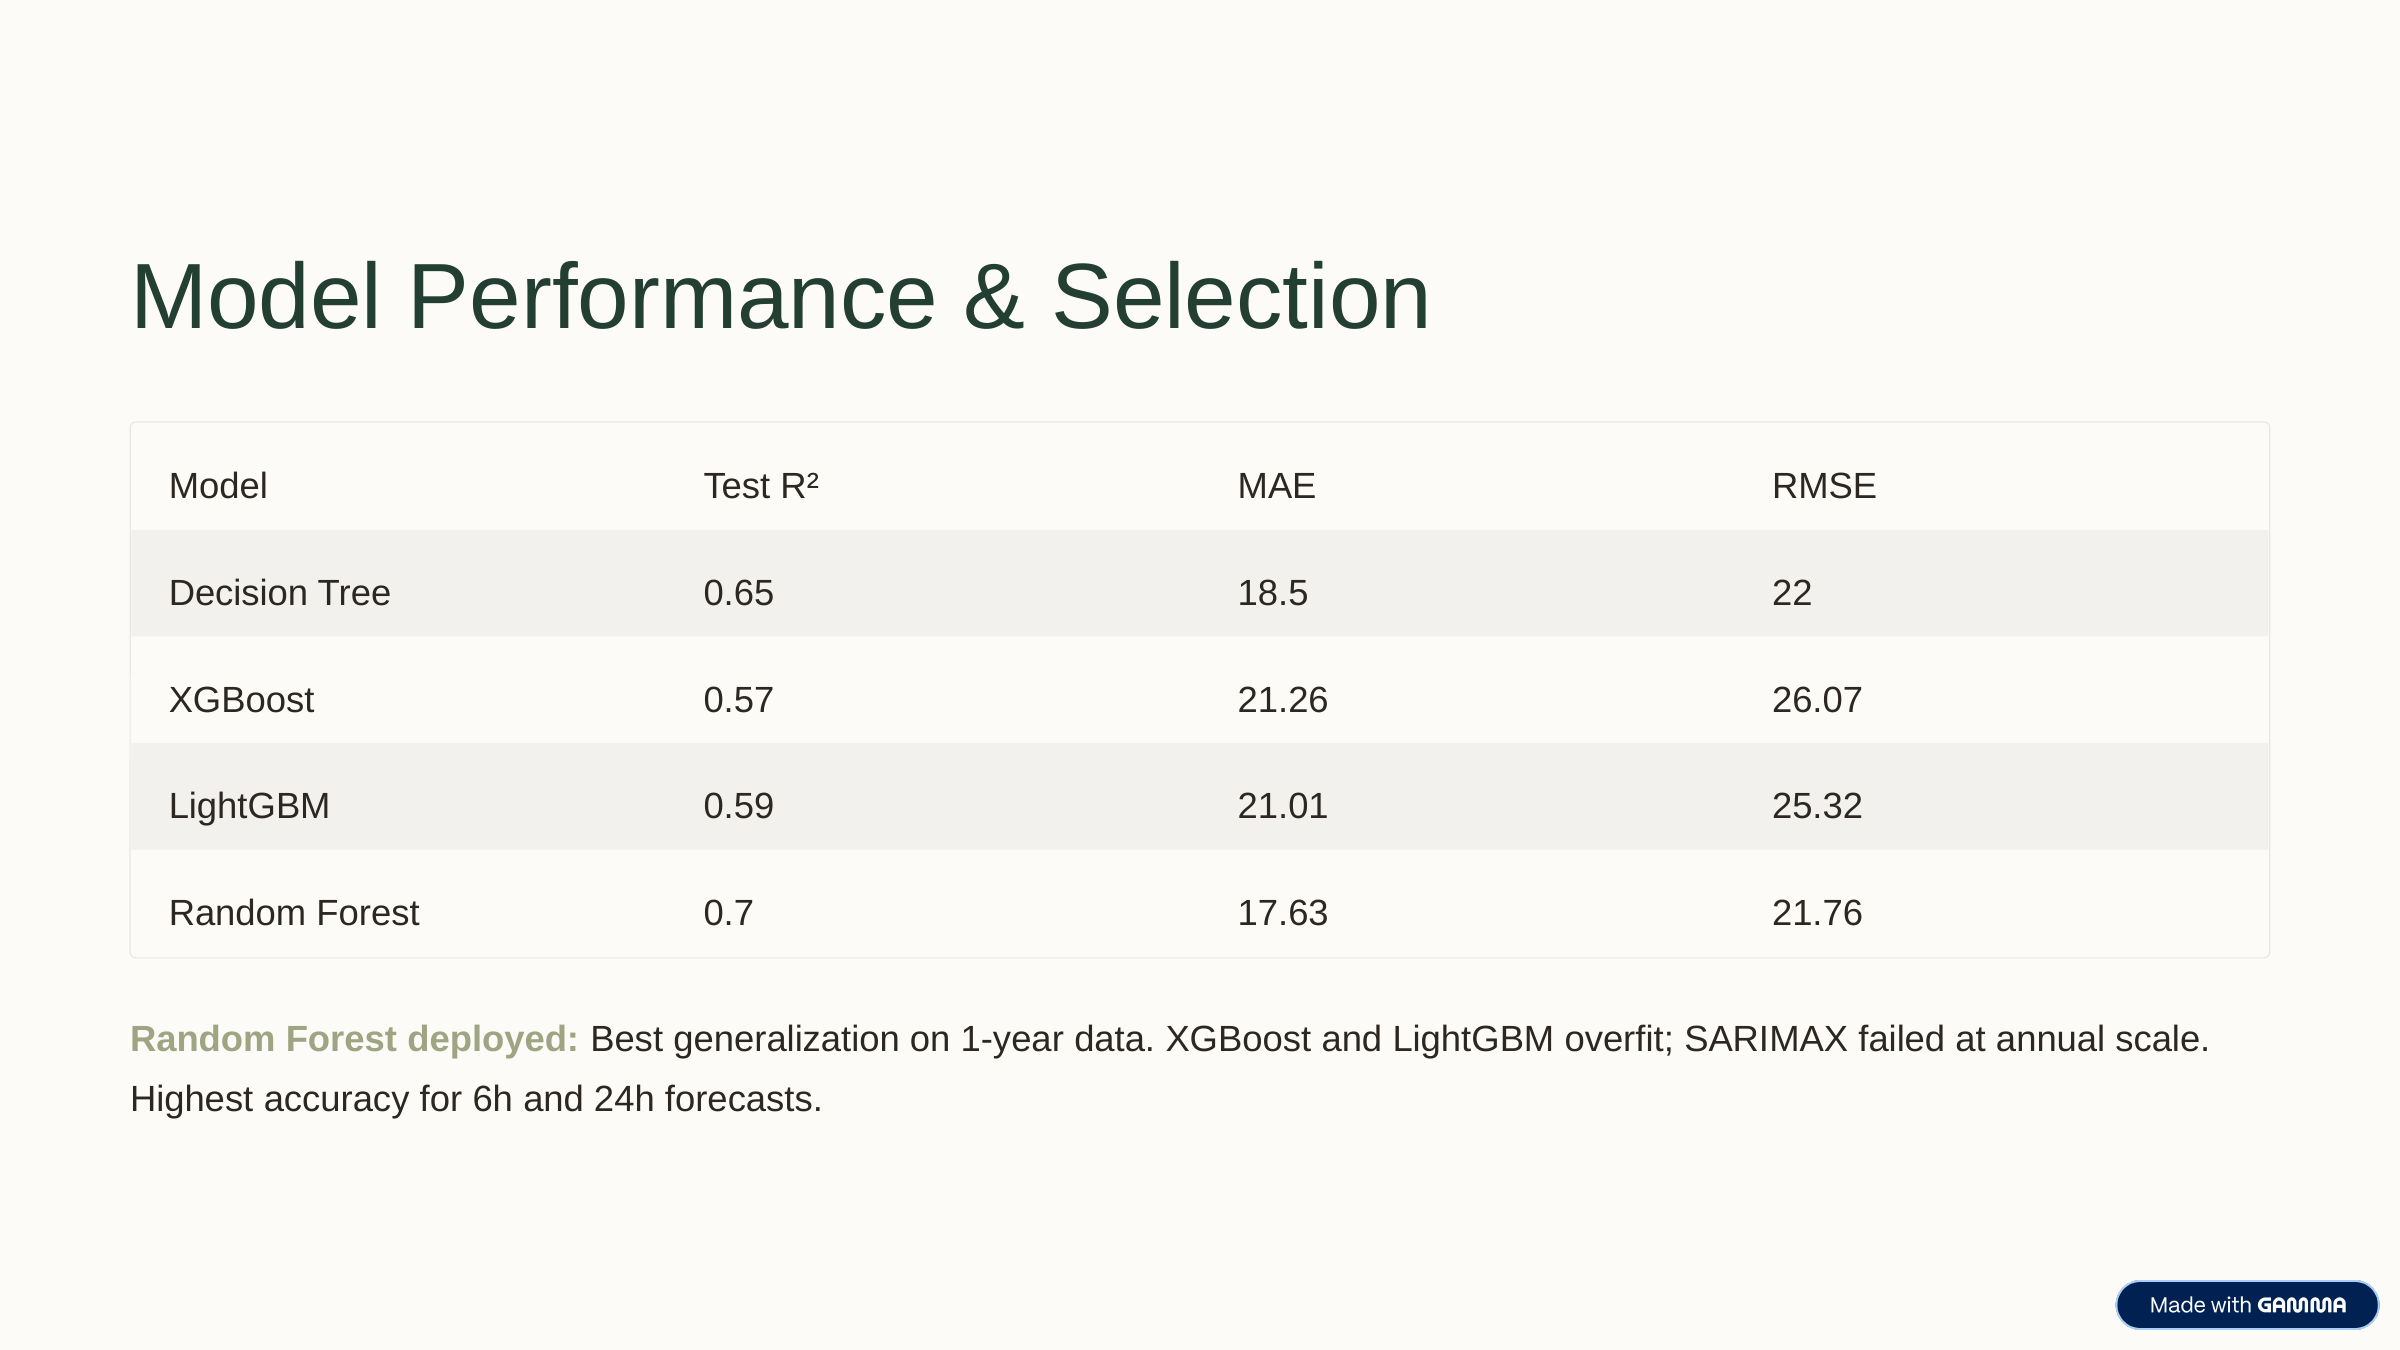

Model Performance & Selection

Model
Test R²
MAE
RMSE

Decision Tree
0.65
18.5
22

XGBoost
0.57
21.26
26.07

LightGBM
0.59
21.01
25.32

Random Forest
0.7
17.63
21.76
Random Forest deployed: Best generalization on 1-year data. XGBoost and LightGBM overfit; SARIMAX failed at annual scale. Highest accuracy for 6h and 24h forecasts.